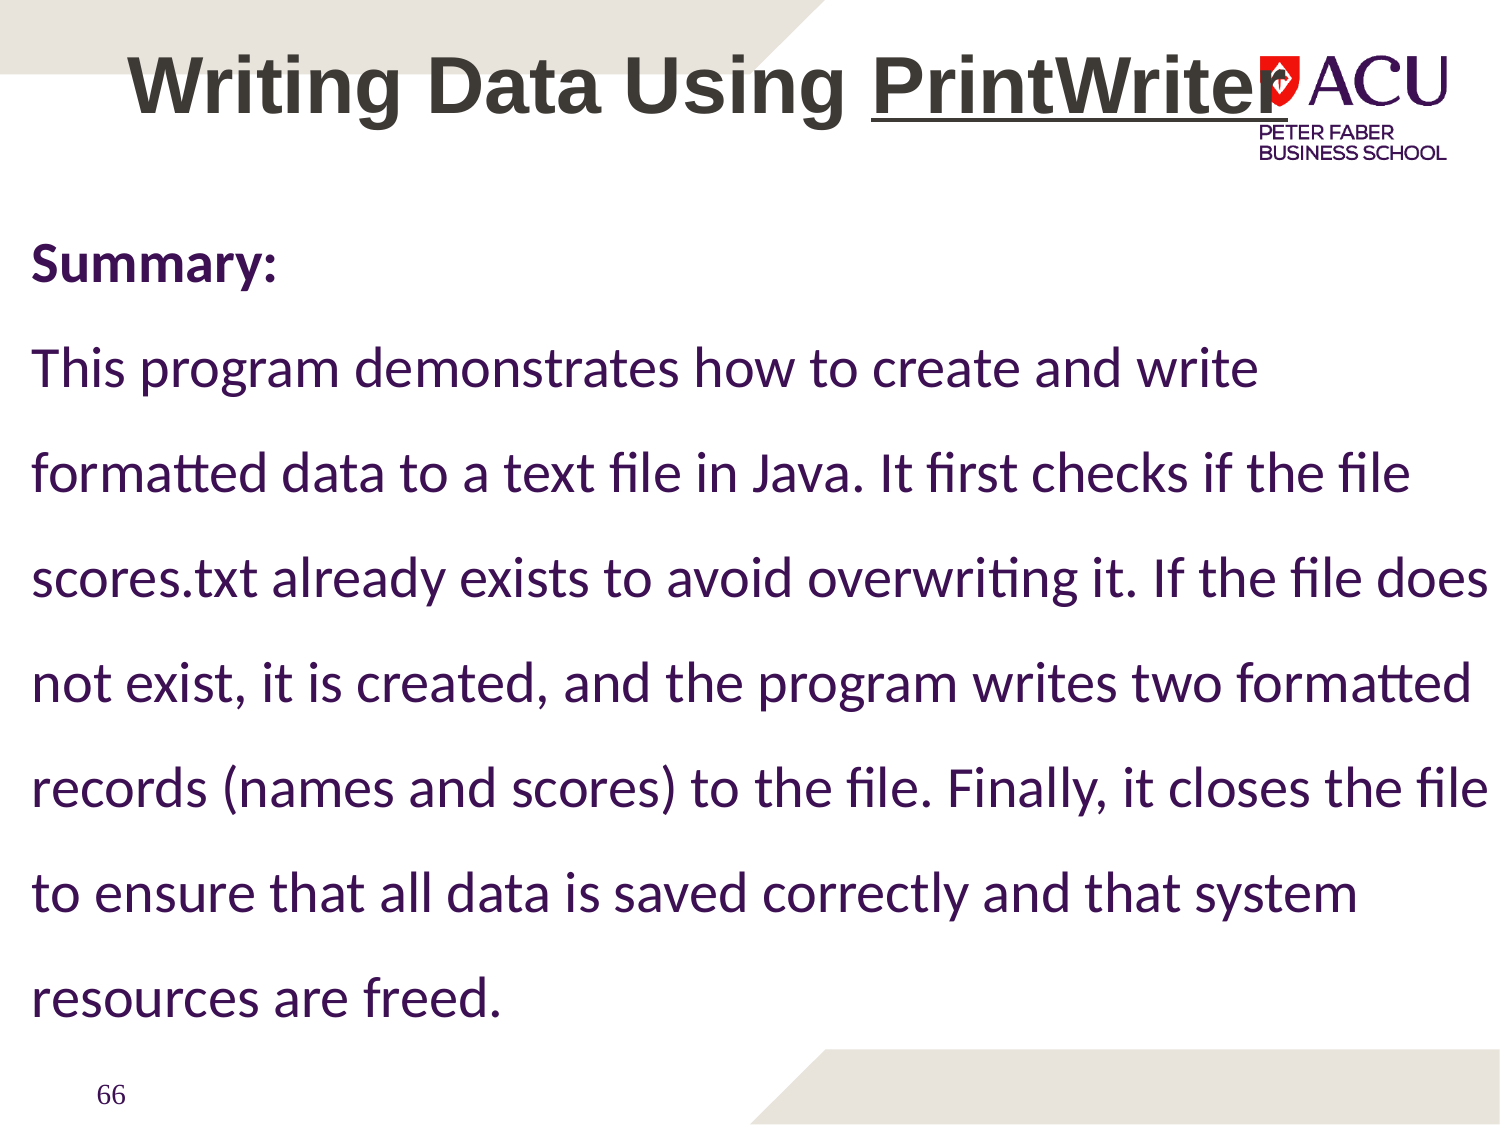

# Writing Data Using PrintWriter
Summary:
This program demonstrates how to create and write formatted data to a text file in Java. It first checks if the file scores.txt already exists to avoid overwriting it. If the file does not exist, it is created, and the program writes two formatted records (names and scores) to the file. Finally, it closes the file to ensure that all data is saved correctly and that system resources are freed.

66